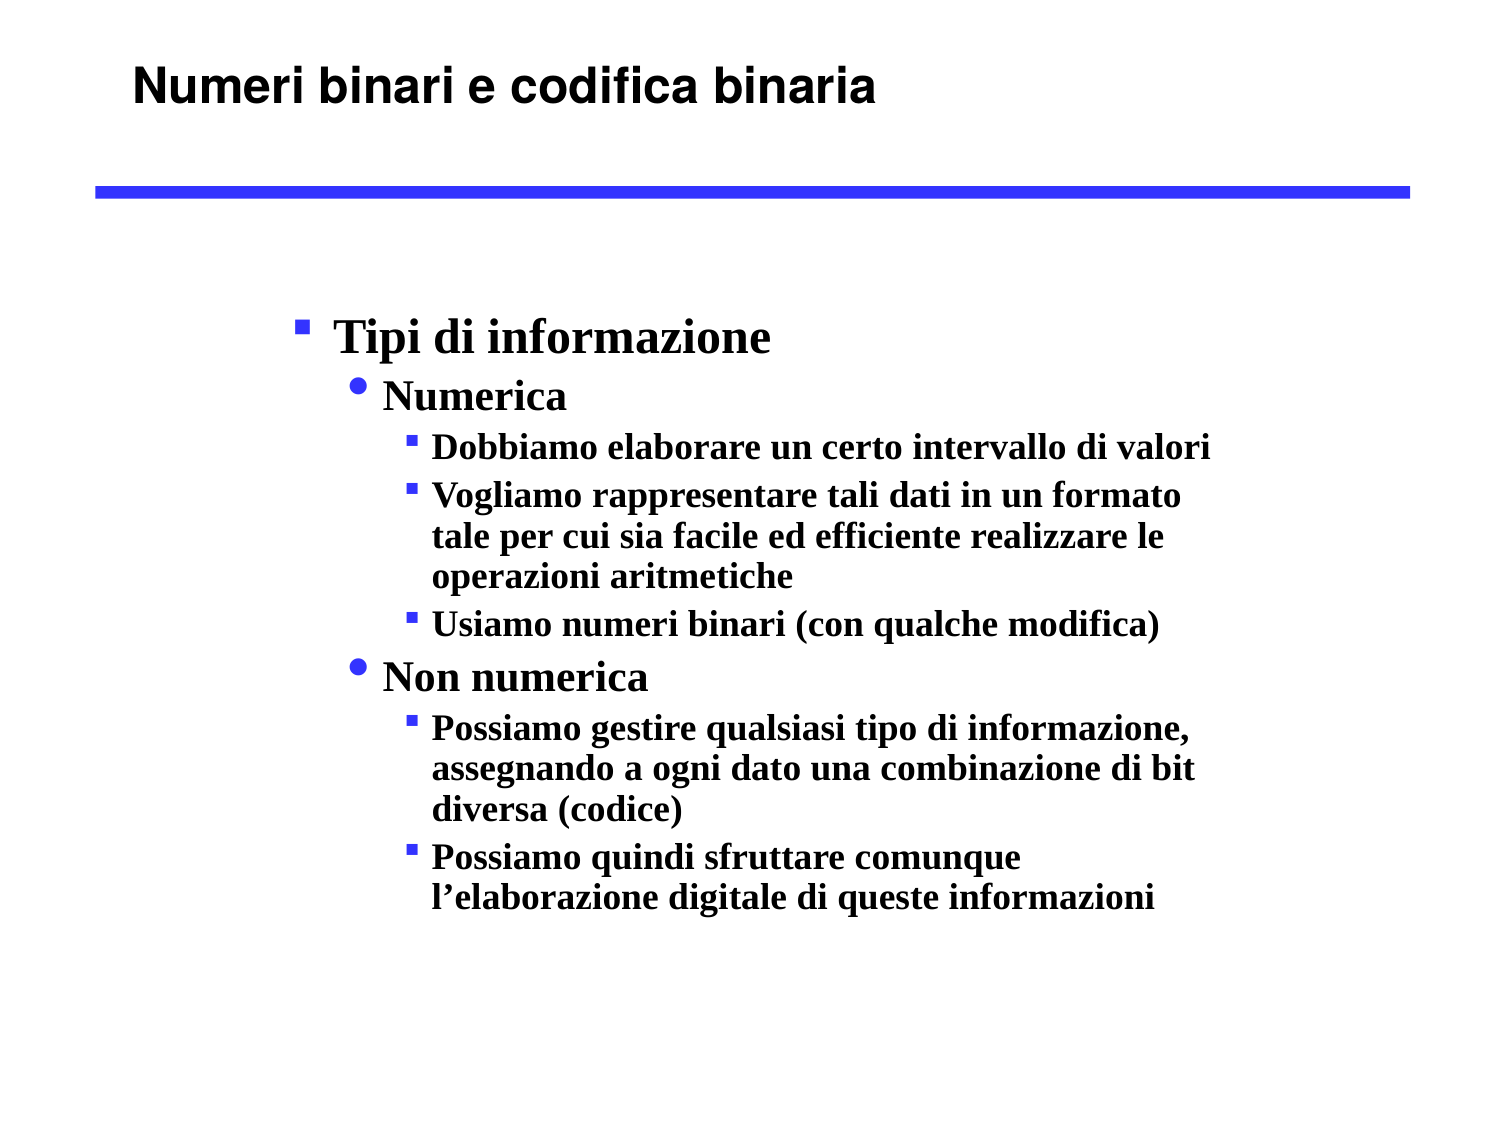

# Numeri binari e codifica binaria
Tipi di informazione
Numerica
Dobbiamo elaborare un certo intervallo di valori
Vogliamo rappresentare tali dati in un formato tale per cui sia facile ed efficiente realizzare le operazioni aritmetiche
Usiamo numeri binari (con qualche modifica)
Non numerica
Possiamo gestire qualsiasi tipo di informazione, assegnando a ogni dato una combinazione di bit diversa (codice)
Possiamo quindi sfruttare comunque l’elaborazione digitale di queste informazioni